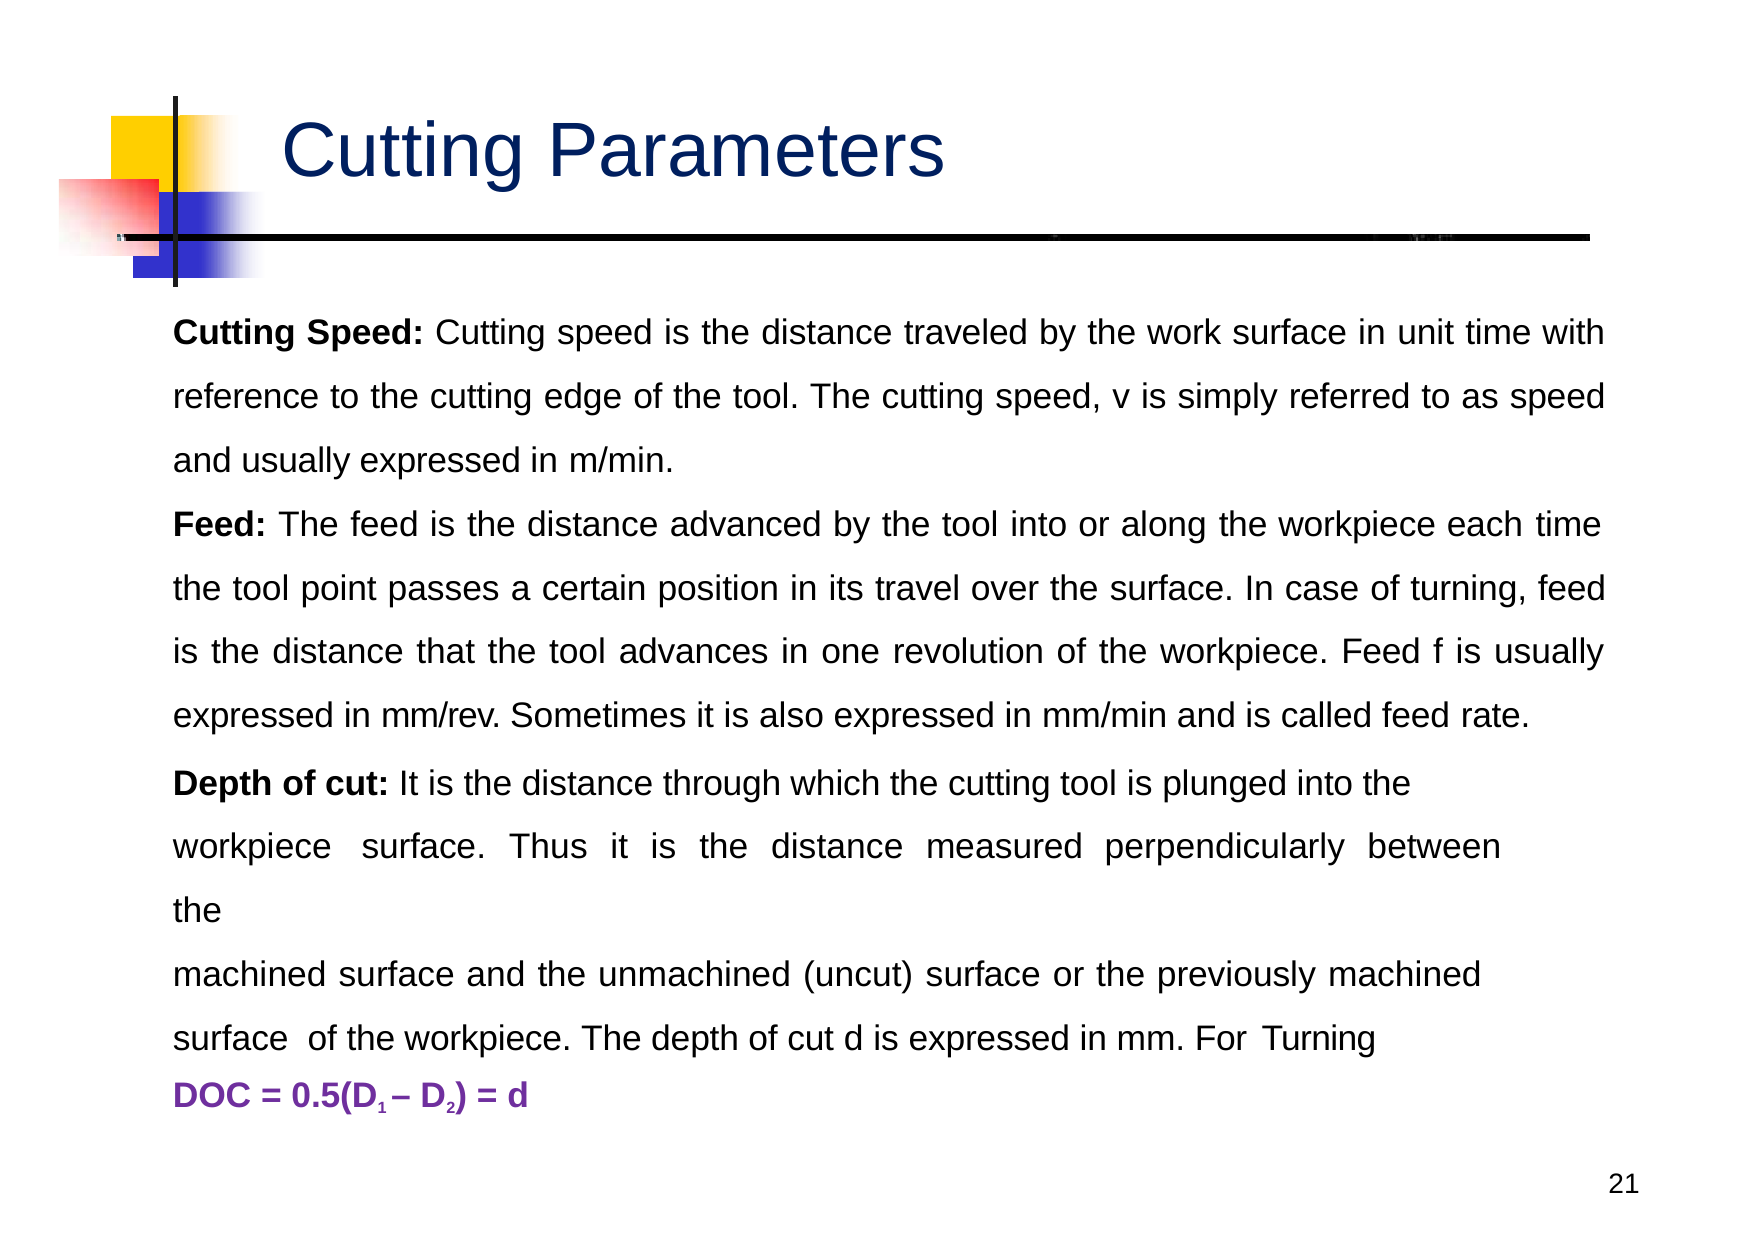

# Cutting Parameters
Cutting Speed: Cutting speed is the distance traveled by the work surface in unit time with  reference to the cutting edge of the tool. The cutting speed, v is simply referred to as speed  and usually expressed in m/min.
Feed: The feed is the distance advanced by the tool into or along the workpiece each time
the tool point passes a certain position in its travel over the surface. In case of turning, feed  is the distance that the tool advances in one revolution of the workpiece. Feed f is usually  expressed in mm/rev. Sometimes it is also expressed in mm/min and is called feed rate.
Depth of cut: It is the distance through which the cutting tool is plunged into the  workpiece	surface.	Thus	it	is	the	distance	measured	perpendicularly	between	the
machined surface and the unmachined (uncut) surface or the previously machined	surface  of the workpiece. The depth of cut d is expressed in mm. For Turning
DOC = 0.5(D1 – D2) = d
21